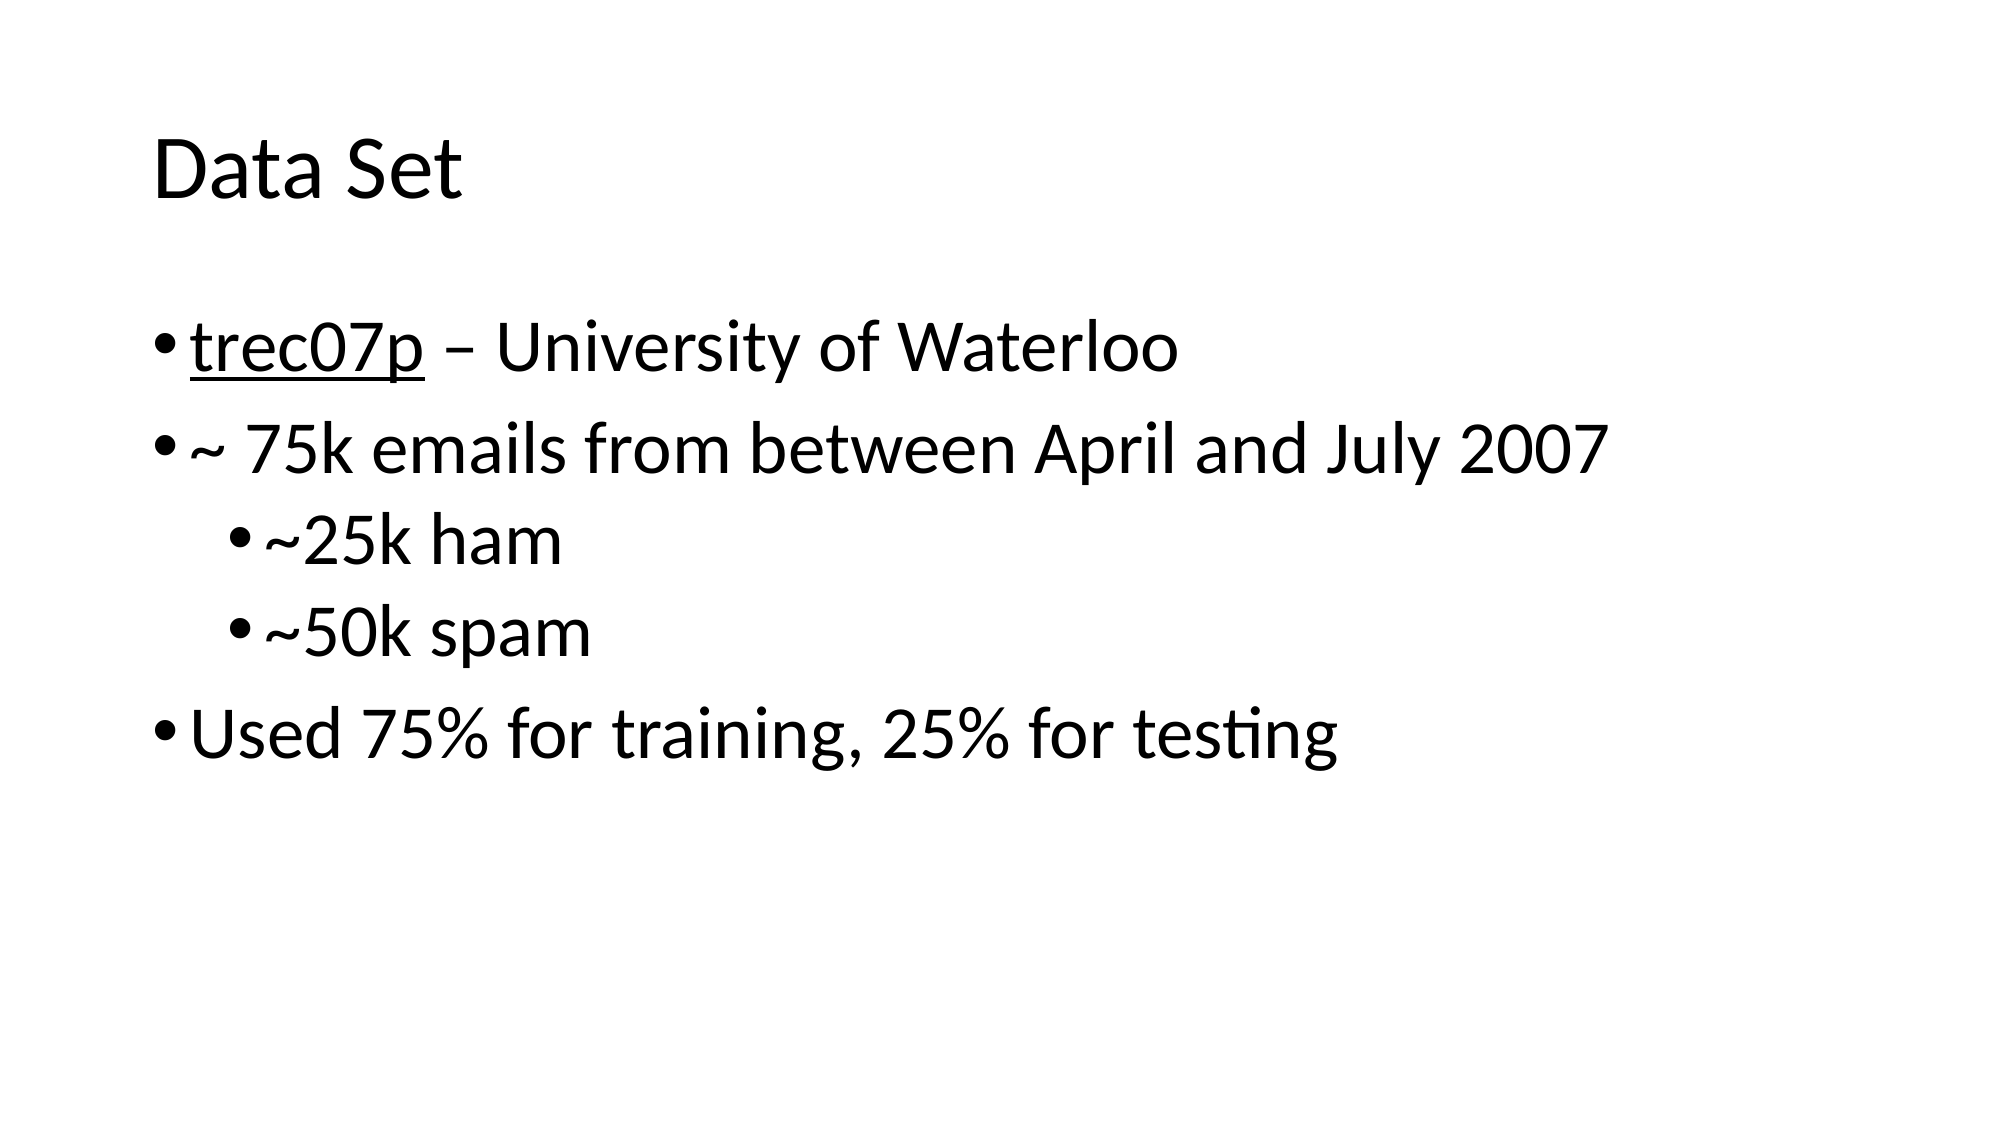

# Data Set
trec07p – University of Waterloo
~ 75k emails from between April and July 2007
~25k ham
~50k spam
Used 75% for training, 25% for testing